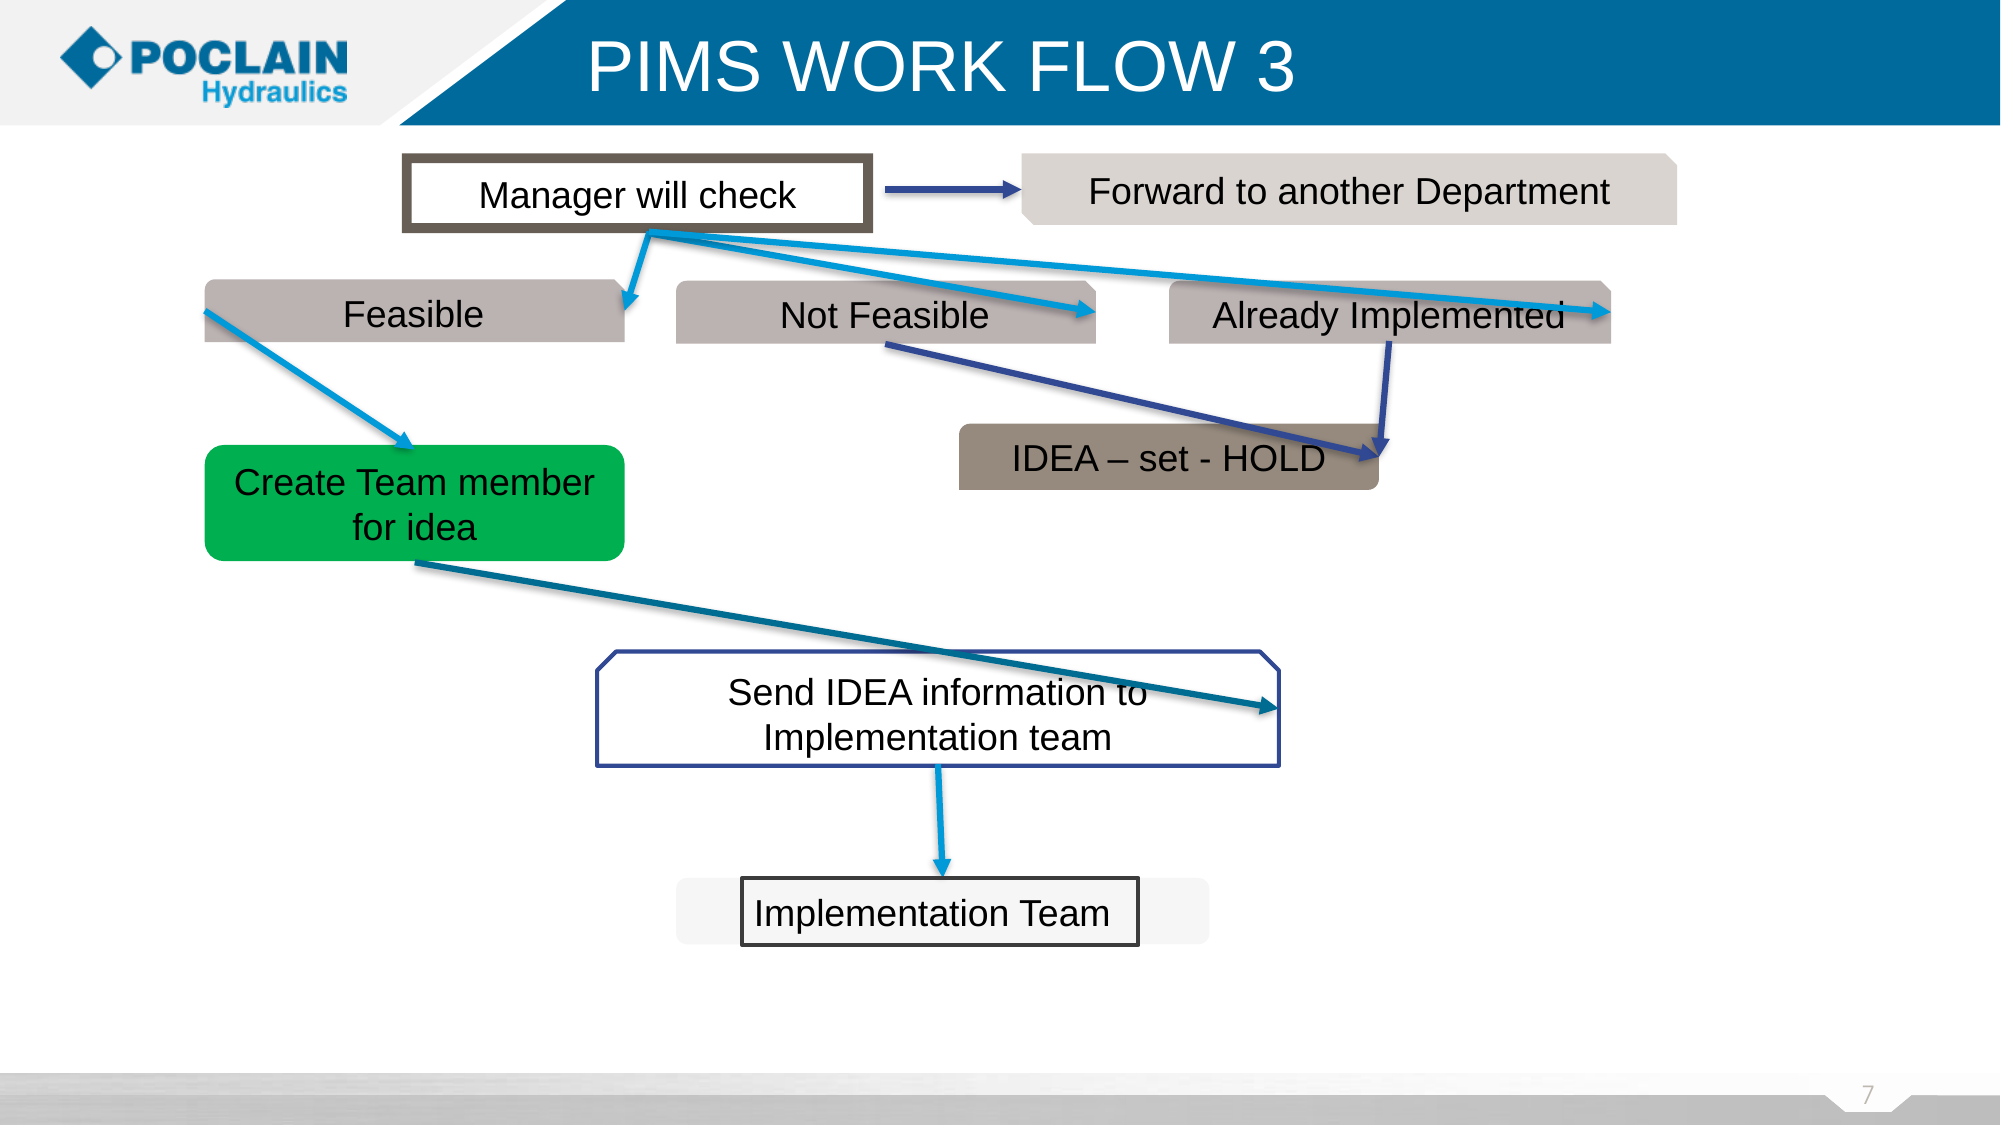

# PIMS work flow 3

Manager will check
Forward to another Department
Feasible
Not Feasible
Already Implemented
IDEA – set - HOLD
Create Team member for idea

Send IDEA information to Implementation team
Implementation Team